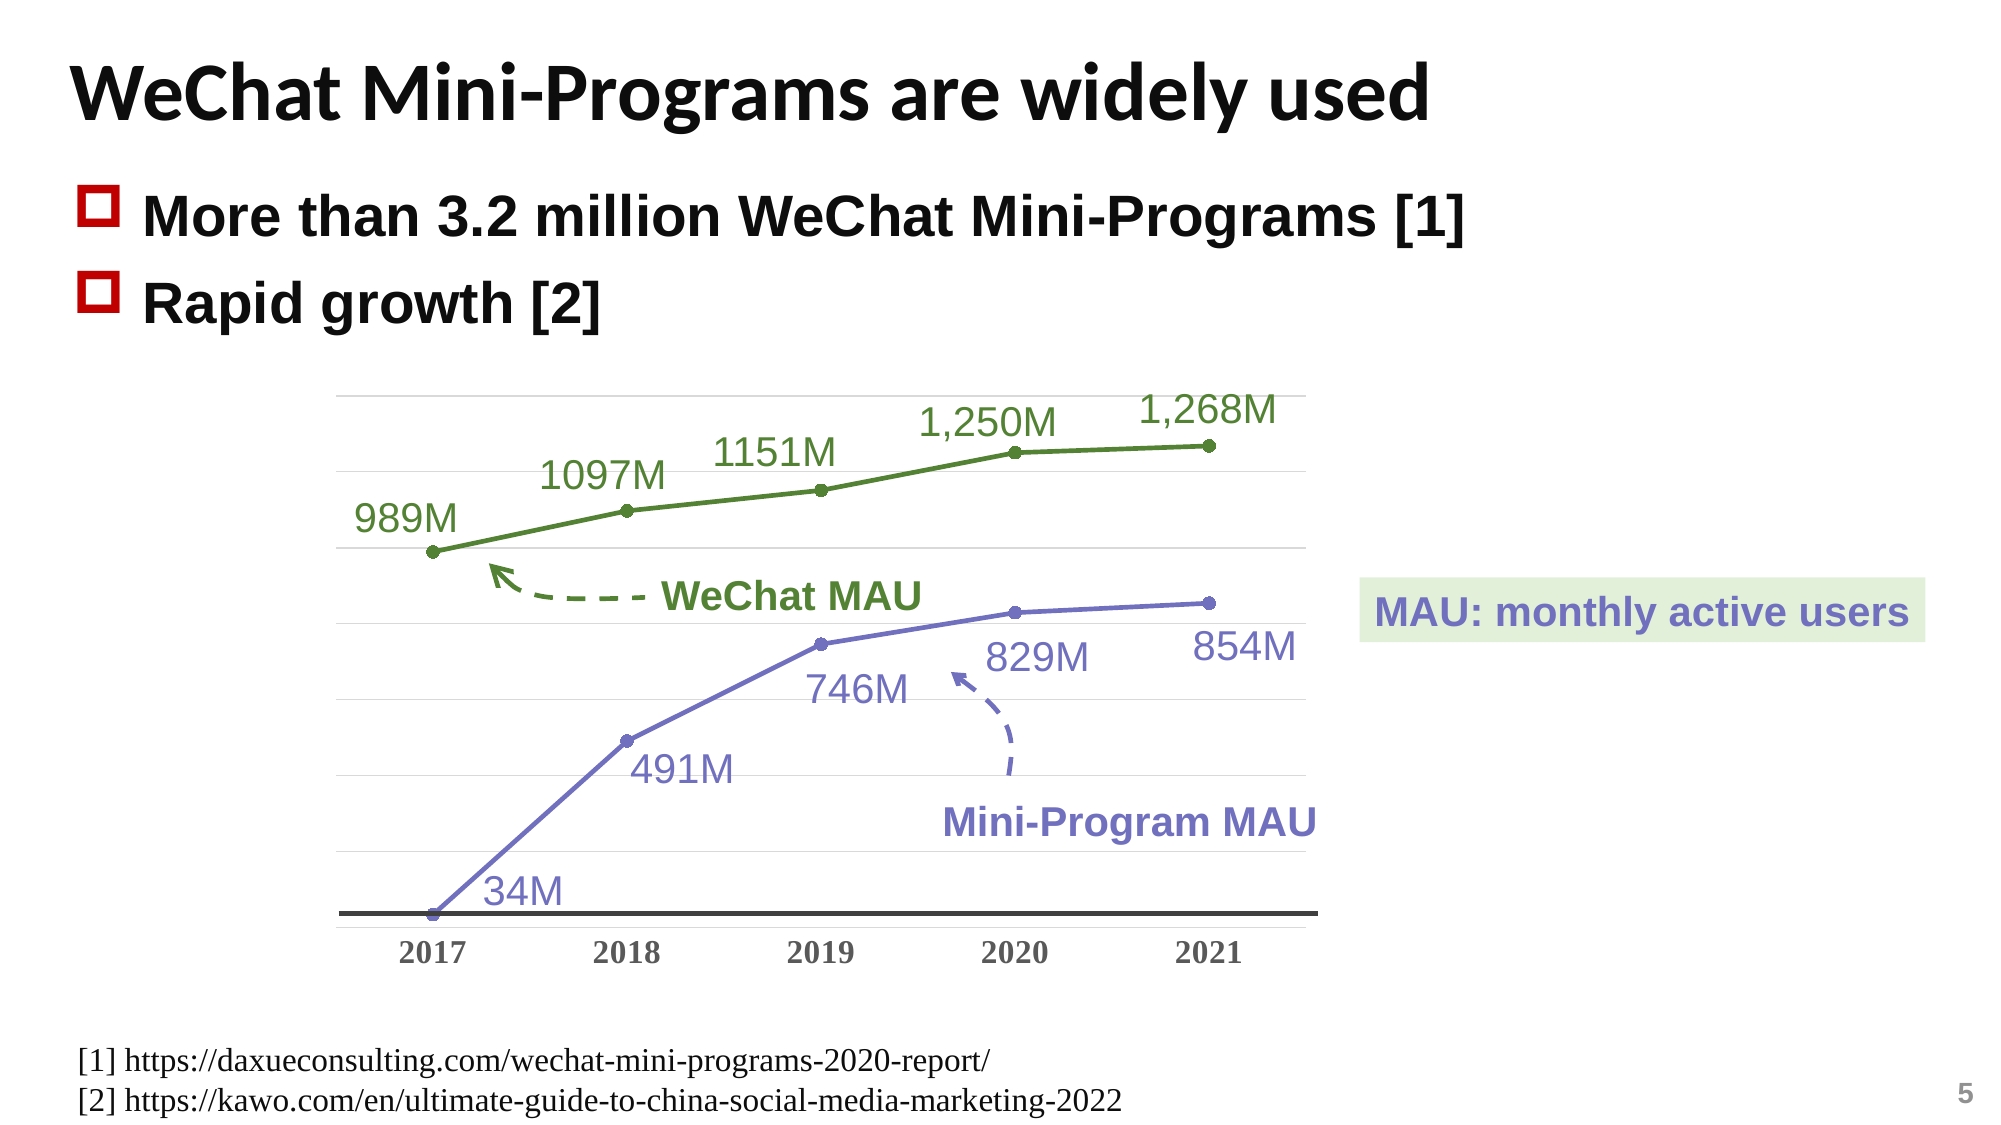

# WeChat Mini-Programs are widely used
 More than 3.2 million WeChat Mini-Programs [1]
 Rapid growth [2]
1,268M

### Chart

| Category |  |  |
|---|---|---|
| 2017 | 989.0 | 34.0 |
| 2018 | 1097.0 | 491.0 |
| 2019 | 1151.0 | 746.0 |
| 2020 | 1250.0 | 829.0 |
| 2021 | 1268.0 | 854.0 |
1,250M
1151M
1097M
989M

WeChat MAU
854M
829M
746M

491M
Mini-Program MAU
34M
MAU: monthly active users
[1] https://daxueconsulting.com/wechat-mini-programs-2020-report/
[2] https://kawo.com/en/ultimate-guide-to-china-social-media-marketing-2022
5